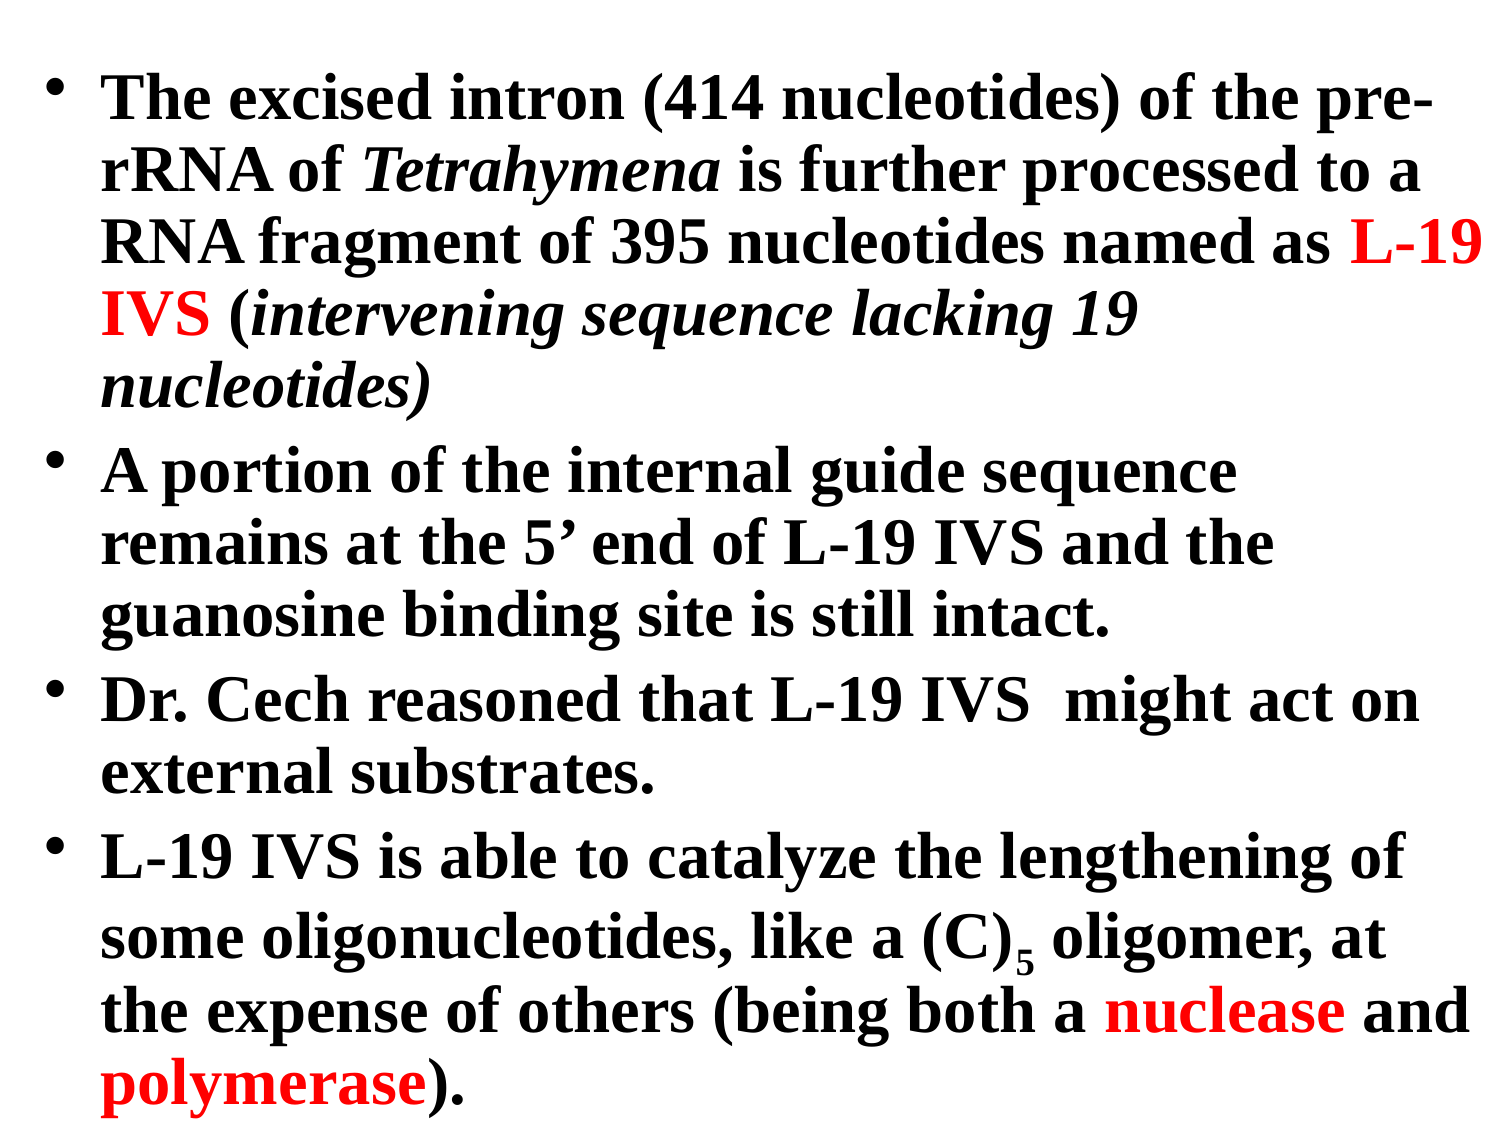

The excised intron (414 nucleotides) of the pre-rRNA of Tetrahymena is further processed to a  RNA fragment of 395 nucleotides named as L-19 IVS (intervening sequence lacking 19 nucleotides)
A portion of the internal guide sequence remains at the 5’ end of L-19 IVS and the guanosine binding site is still intact.
Dr. Cech reasoned that L-19 IVS  might act on external substrates.
L-19 IVS is able to catalyze the lengthening of some oligonucleotides, like a (C)5 oligomer, at the expense of others (being both a nuclease and polymerase).